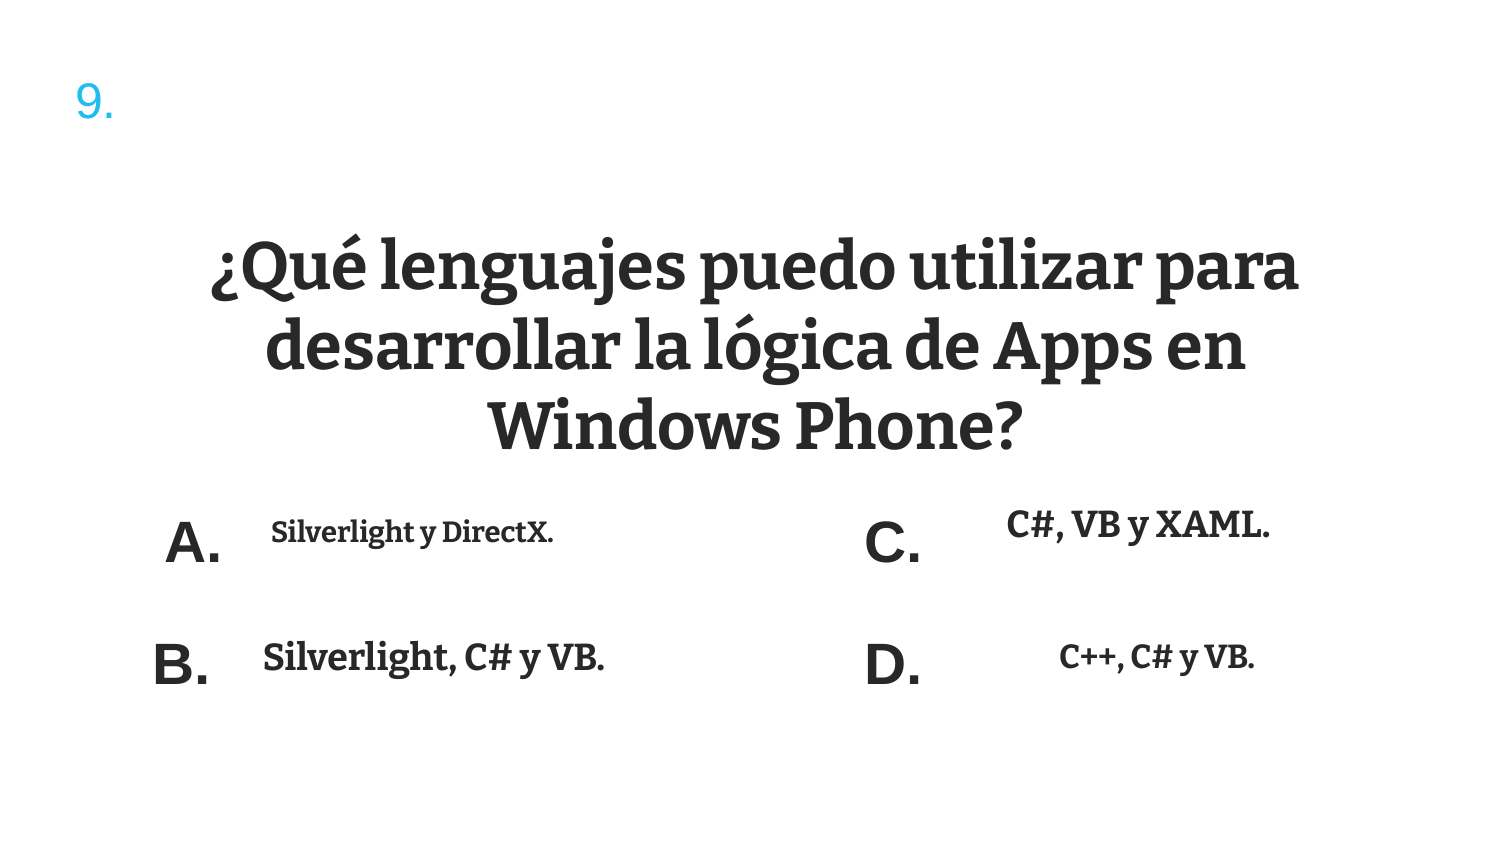

9.
¿Qué lenguajes puedo utilizar para desarrollar la lógica de Apps en Windows Phone?
C#, VB y XAML.
A.
C.

Silverlight y DirectX.

B.

D.
Silverlight, C# y VB.

C++, C# y VB.